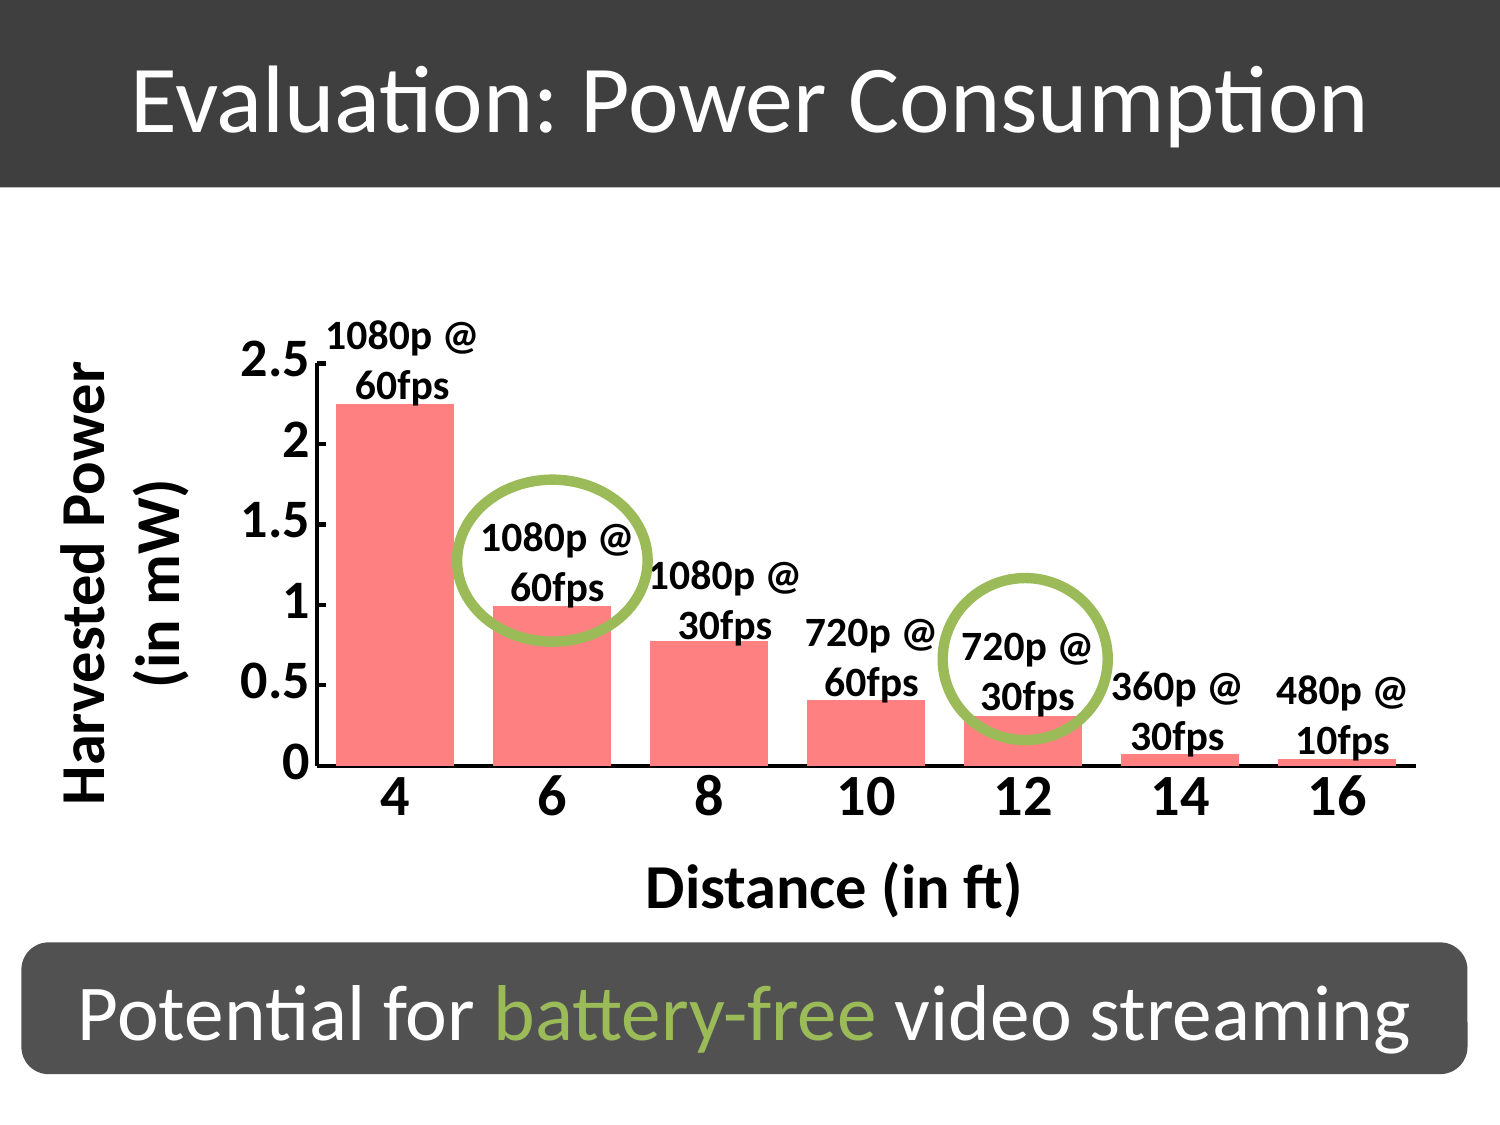

Evaluation: Power Consumption
1080p @
60fps

### Chart

| Category | Series 1 |
|---|---|
| 4 | 2.245 |
| 6 | 0.9916 |
| 8 | 0.774 |
| 10 | 0.409 |
| 12 | 0.309 |
| 14 | 0.072 |
| 16 | 0.039 |
Harvested Power
(in mW)
1080p @
60fps
1080p @
30fps

720p @
60fps
720p @
30fps
360p @
30fps
480p @
10fps
Distance (in ft)
Potential for battery-free video streaming